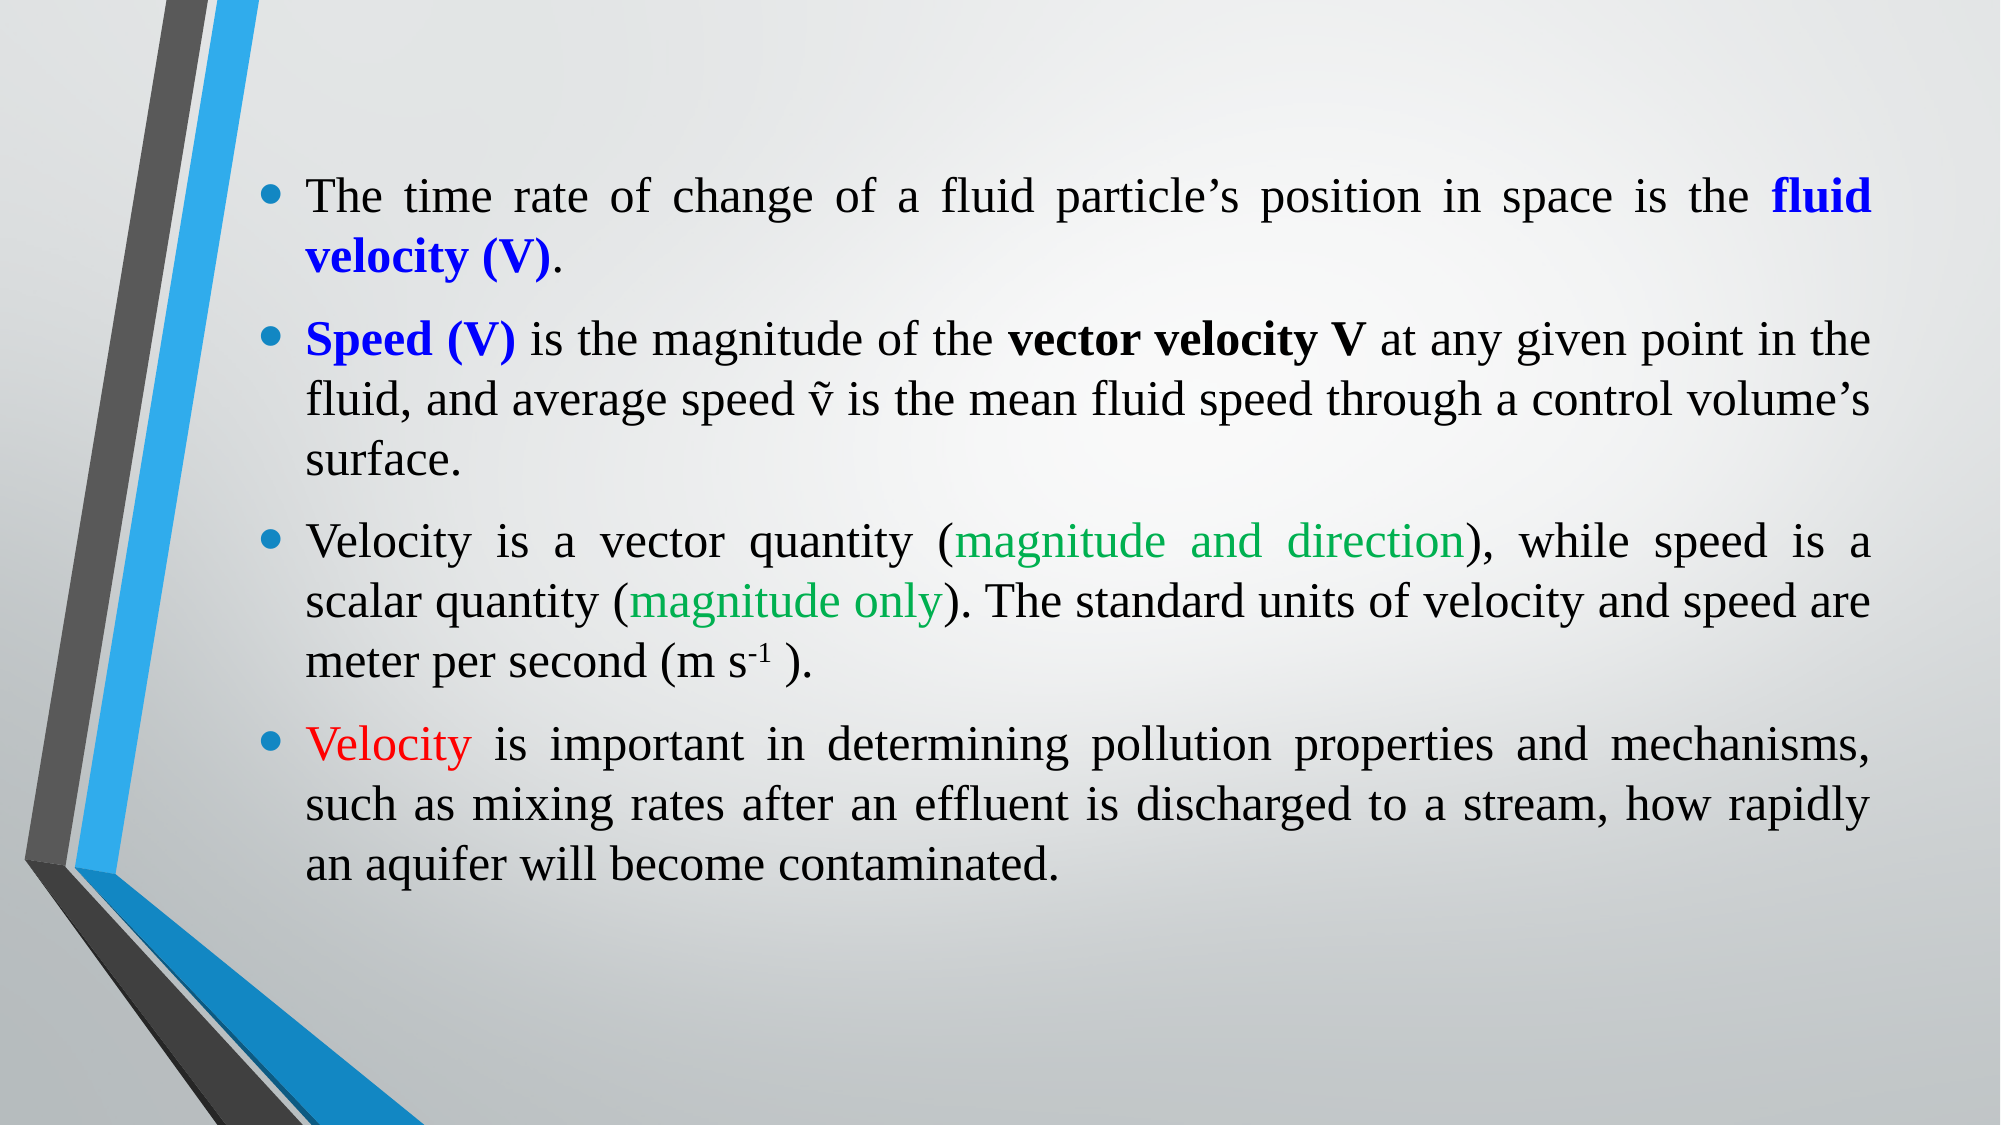

The time rate of change of a fluid particle’s position in space is the fluid velocity (V).
Speed (V) is the magnitude of the vector velocity V at any given point in the fluid, and average speed ṽ is the mean fluid speed through a control volume’s surface.
Velocity is a vector quantity (magnitude and direction), while speed is a scalar quantity (magnitude only). The standard units of velocity and speed are meter per second (m s-1 ).
Velocity is important in determining pollution properties and mechanisms, such as mixing rates after an effluent is discharged to a stream, how rapidly an aquifer will become contaminated.